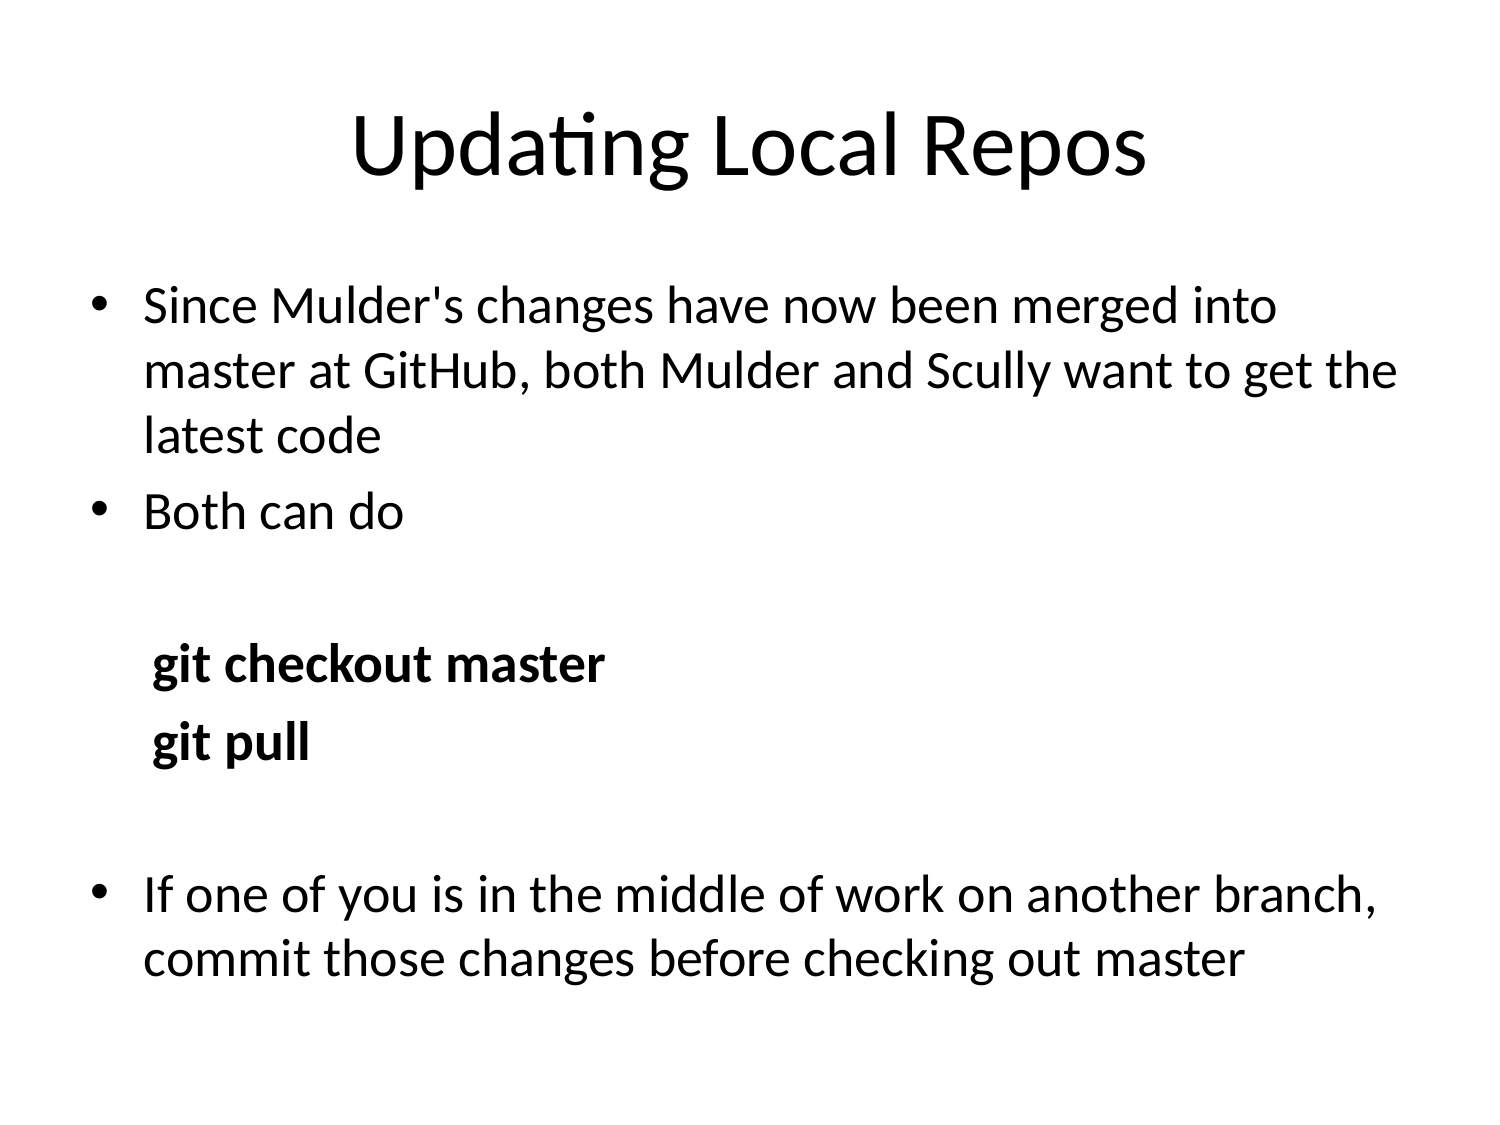

# Updating Local Repos
Since Mulder's changes have now been merged into master at GitHub, both Mulder and Scully want to get the latest code
Both can do

git checkout master
git pull

If one of you is in the middle of work on another branch, commit those changes before checking out master